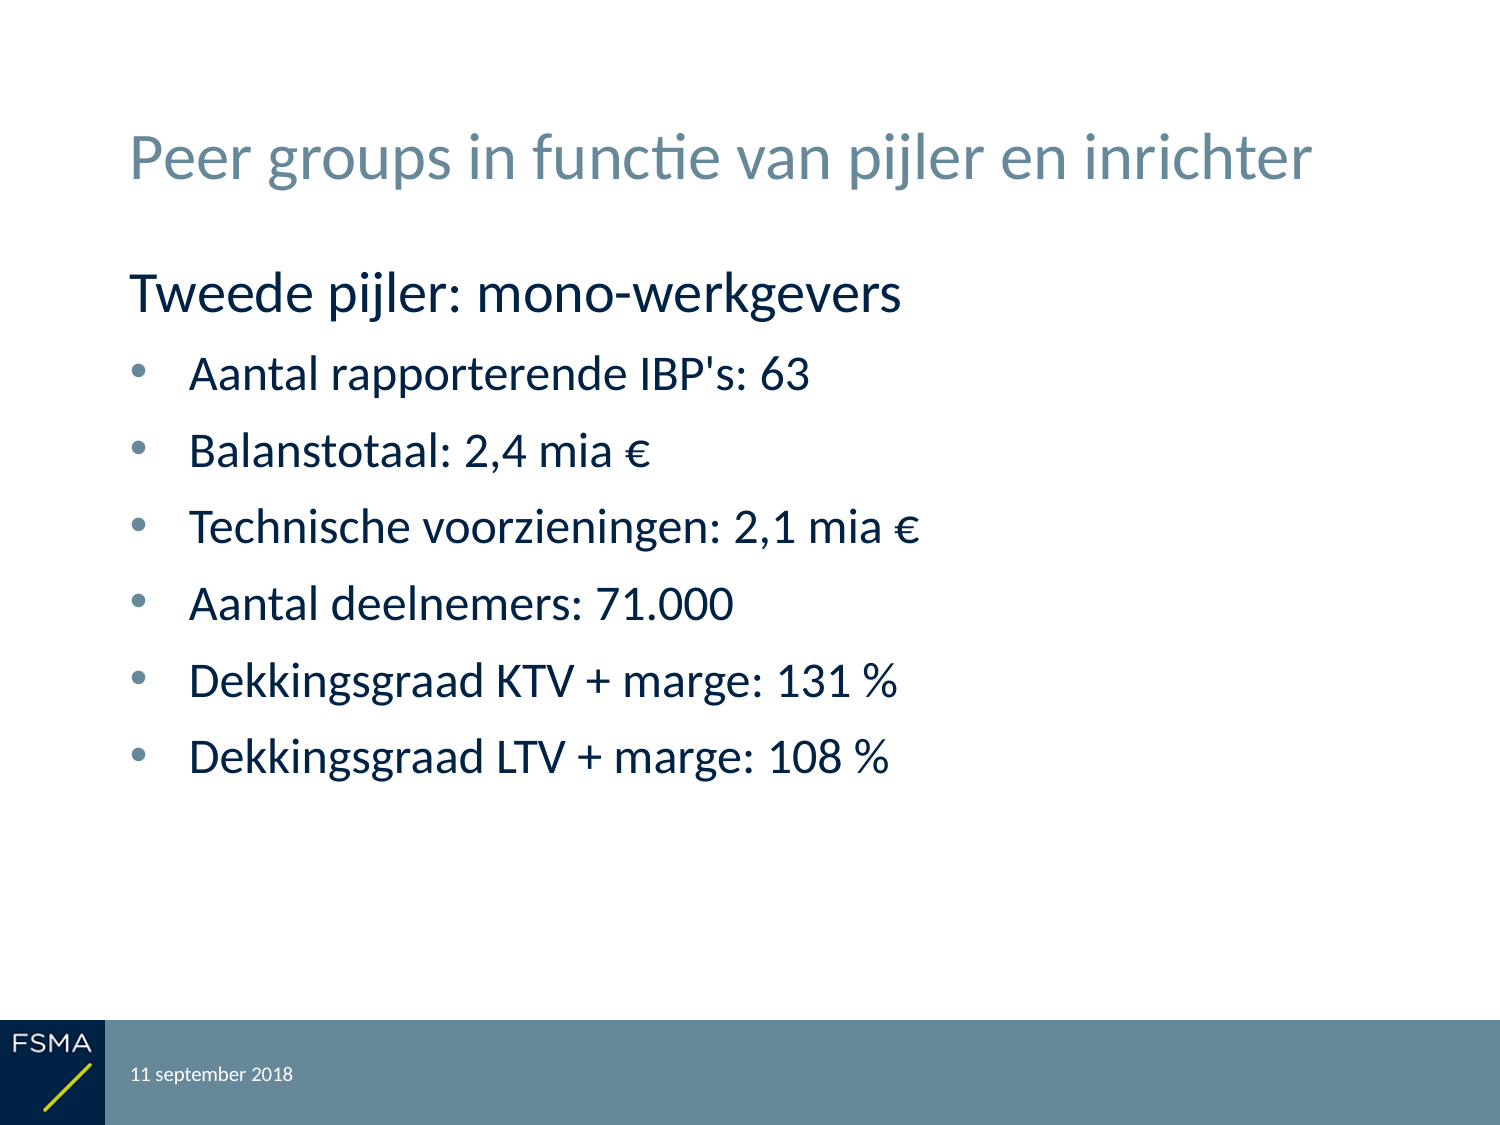

# Peer groups in functie van pijler en inrichter
Tweede pijler: mono-werkgevers
Aantal rapporterende IBP's: 63
Balanstotaal: 2,4 mia €
Technische voorzieningen: 2,1 mia €
Aantal deelnemers: 71.000
Dekkingsgraad KTV + marge: 131 %
Dekkingsgraad LTV + marge: 108 %
11 september 2018
Rapportering over het boekjaar 2017
25